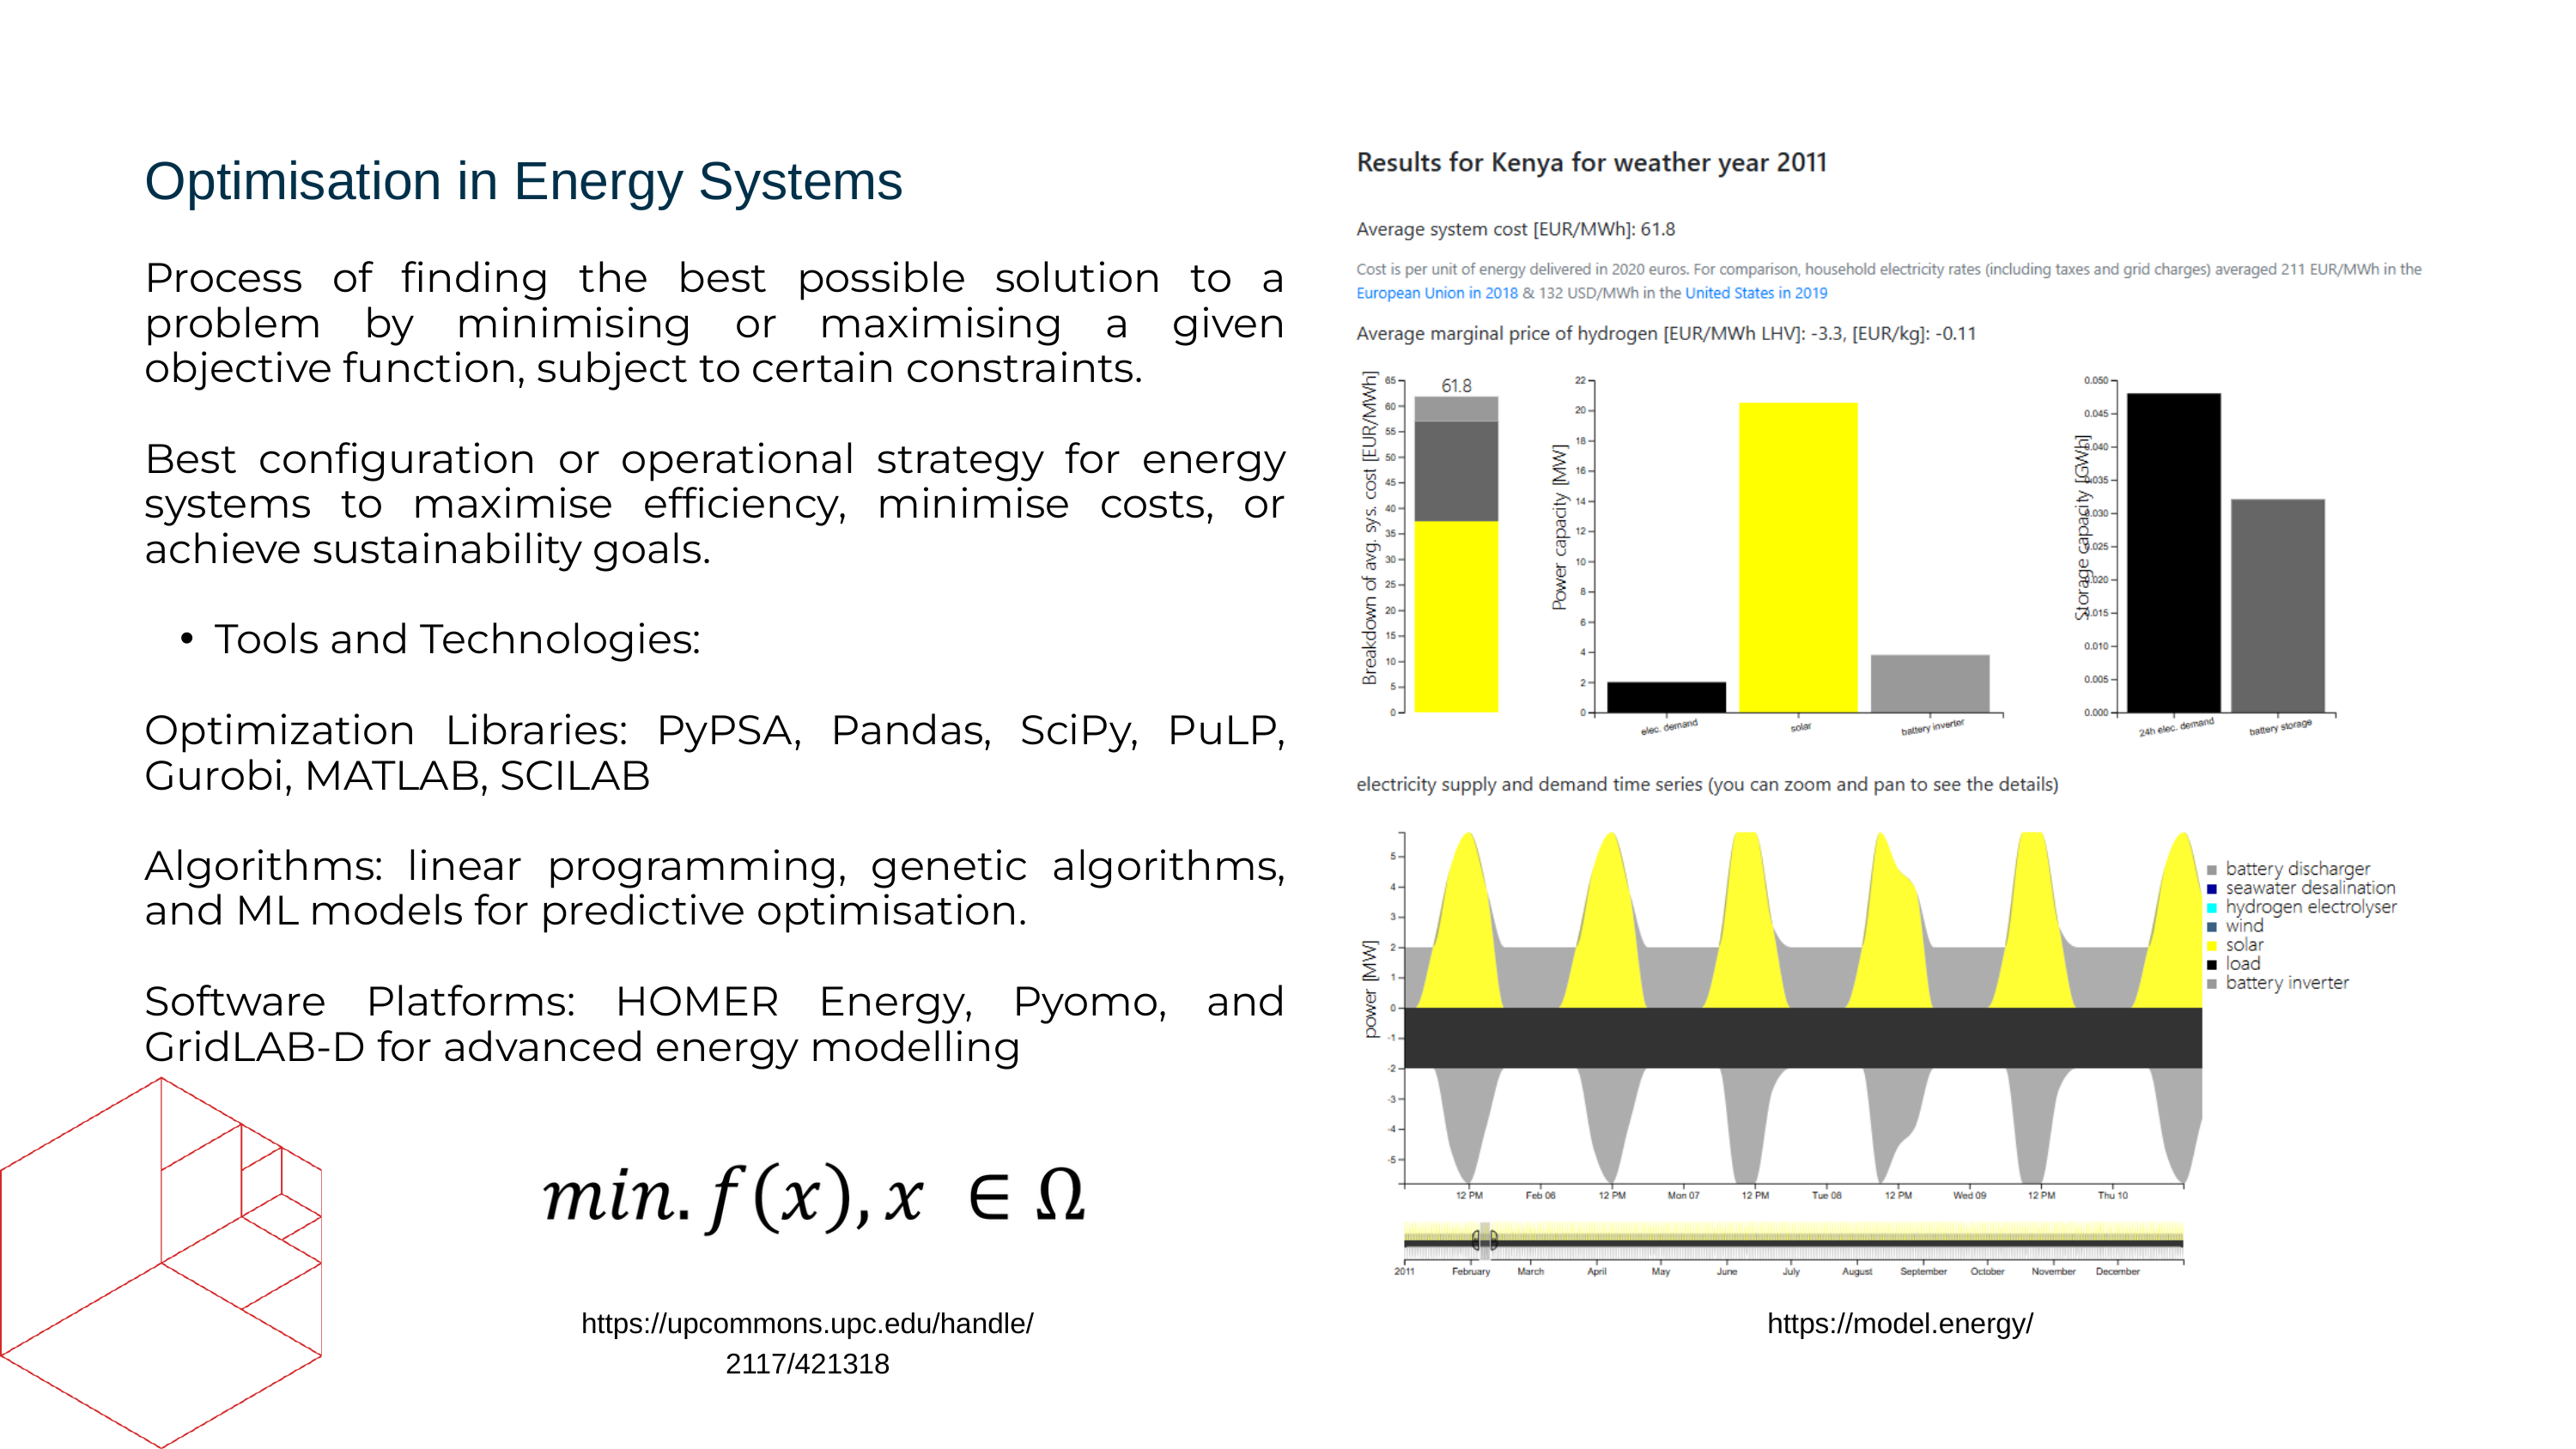

Optimisation in Energy Systems

Process of finding the best possible solution to a problem by minimising or maximising a given objective function, subject to certain constraints.

Best configuration or operational strategy for energy systems to maximise efficiency, minimise costs, or achieve sustainability goals.

Tools and Technologies:

Optimization Libraries: PyPSA, Pandas, SciPy, PuLP, Gurobi, MATLAB, SCILAB

Algorithms: linear programming, genetic algorithms, and ML models for predictive optimisation.

Software Platforms: HOMER Energy, Pyomo, and GridLAB-D for advanced energy modelling

https://upcommons.upc.edu/handle/2117/421318
https://model.energy/